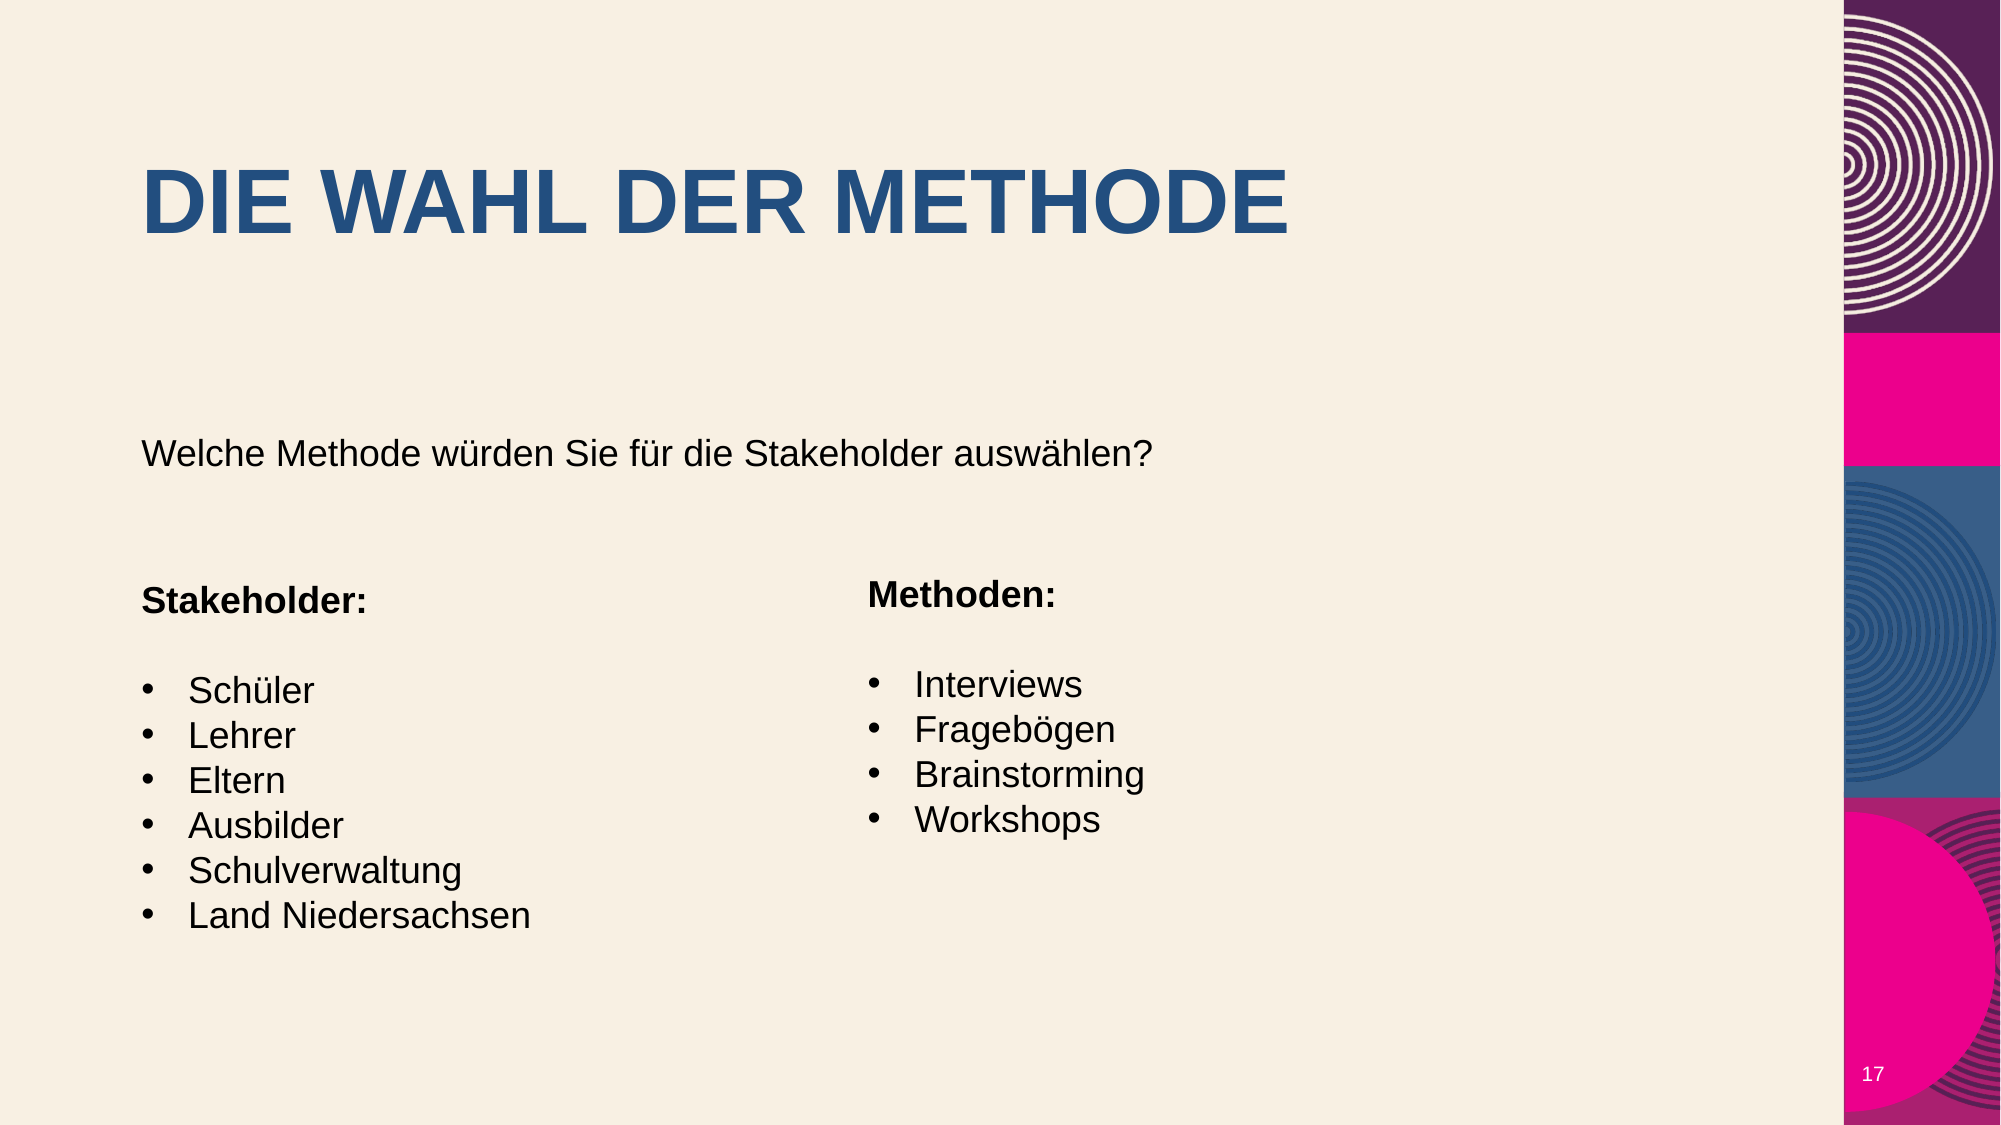

# Die Wahl der Methode
Welche Methode würden Sie für die Stakeholder auswählen?

Methoden:

Interviews
Fragebögen
Brainstorming
Workshops
Stakeholder:

Schüler
Lehrer
Eltern
Ausbilder
Schulverwaltung
Land Niedersachsen
17